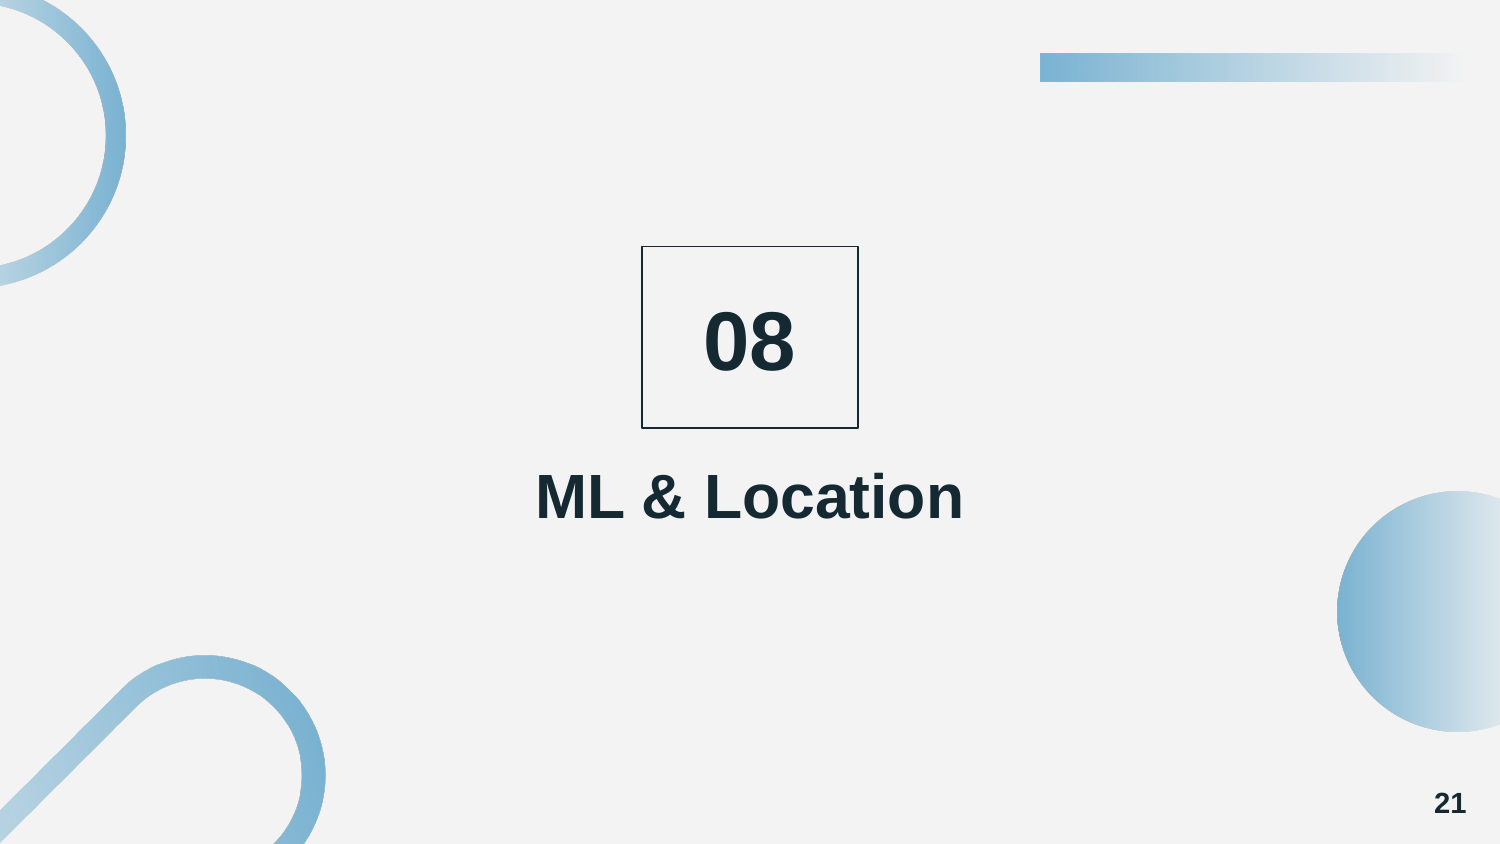

01
02
03
08
04
# ML & Location
05
06
07
21
09